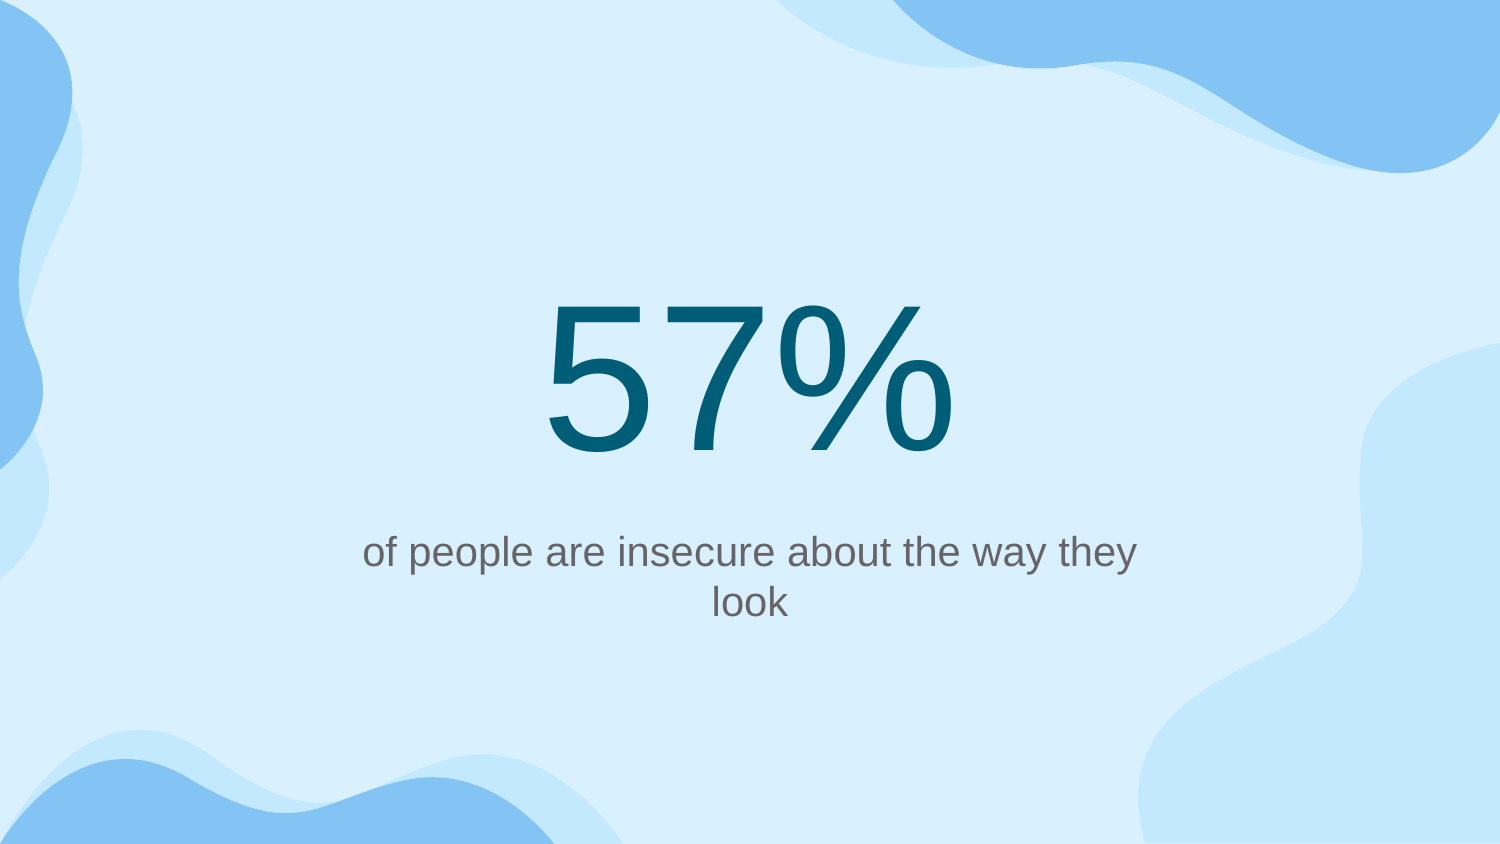

# 57%
of people are insecure about the way they look